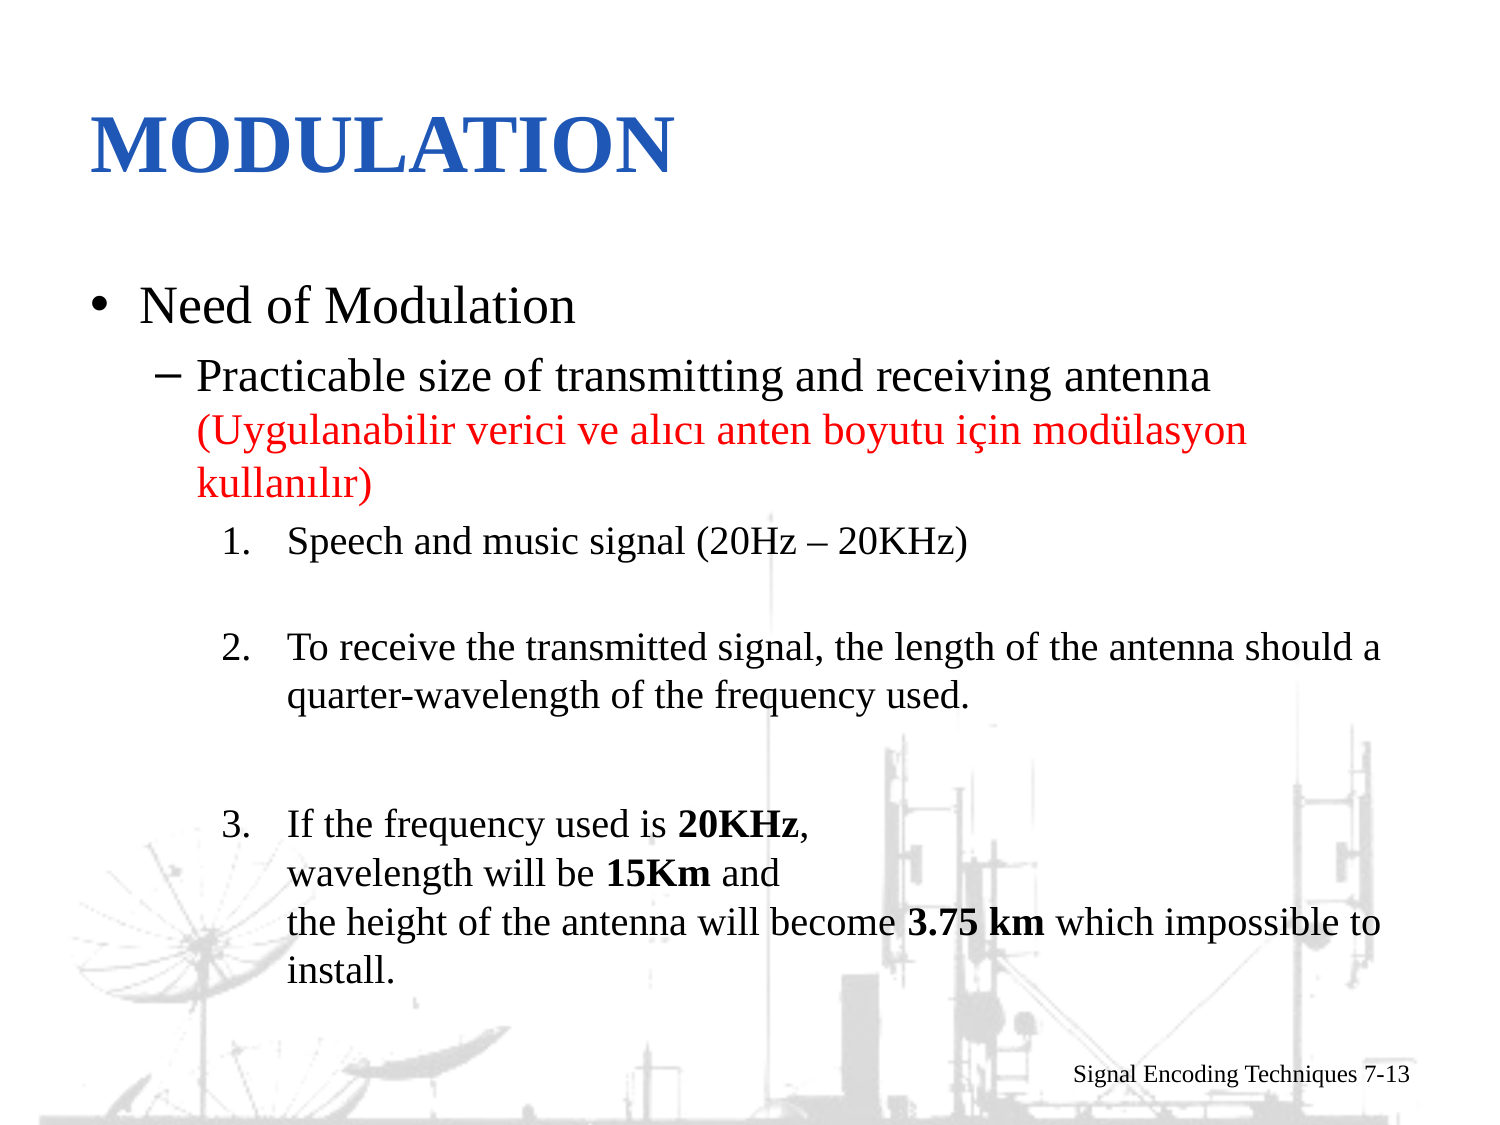

# Modulation
Need of Modulation
Practicable size of transmitting and receiving antenna (Uygulanabilir verici ve alıcı anten boyutu için modülasyon kullanılır)
Speech and music signal (20Hz – 20KHz) can only travel for a few distance
To receive the transmitted signal, the length of the antenna should a quarter-wavelength of the frequency used.

If the frequency used is 20KHz,
wavelength will be 15Km and
the height of the antenna will become 3.75 km which impossible to install.
Signal Encoding Techniques 7-13